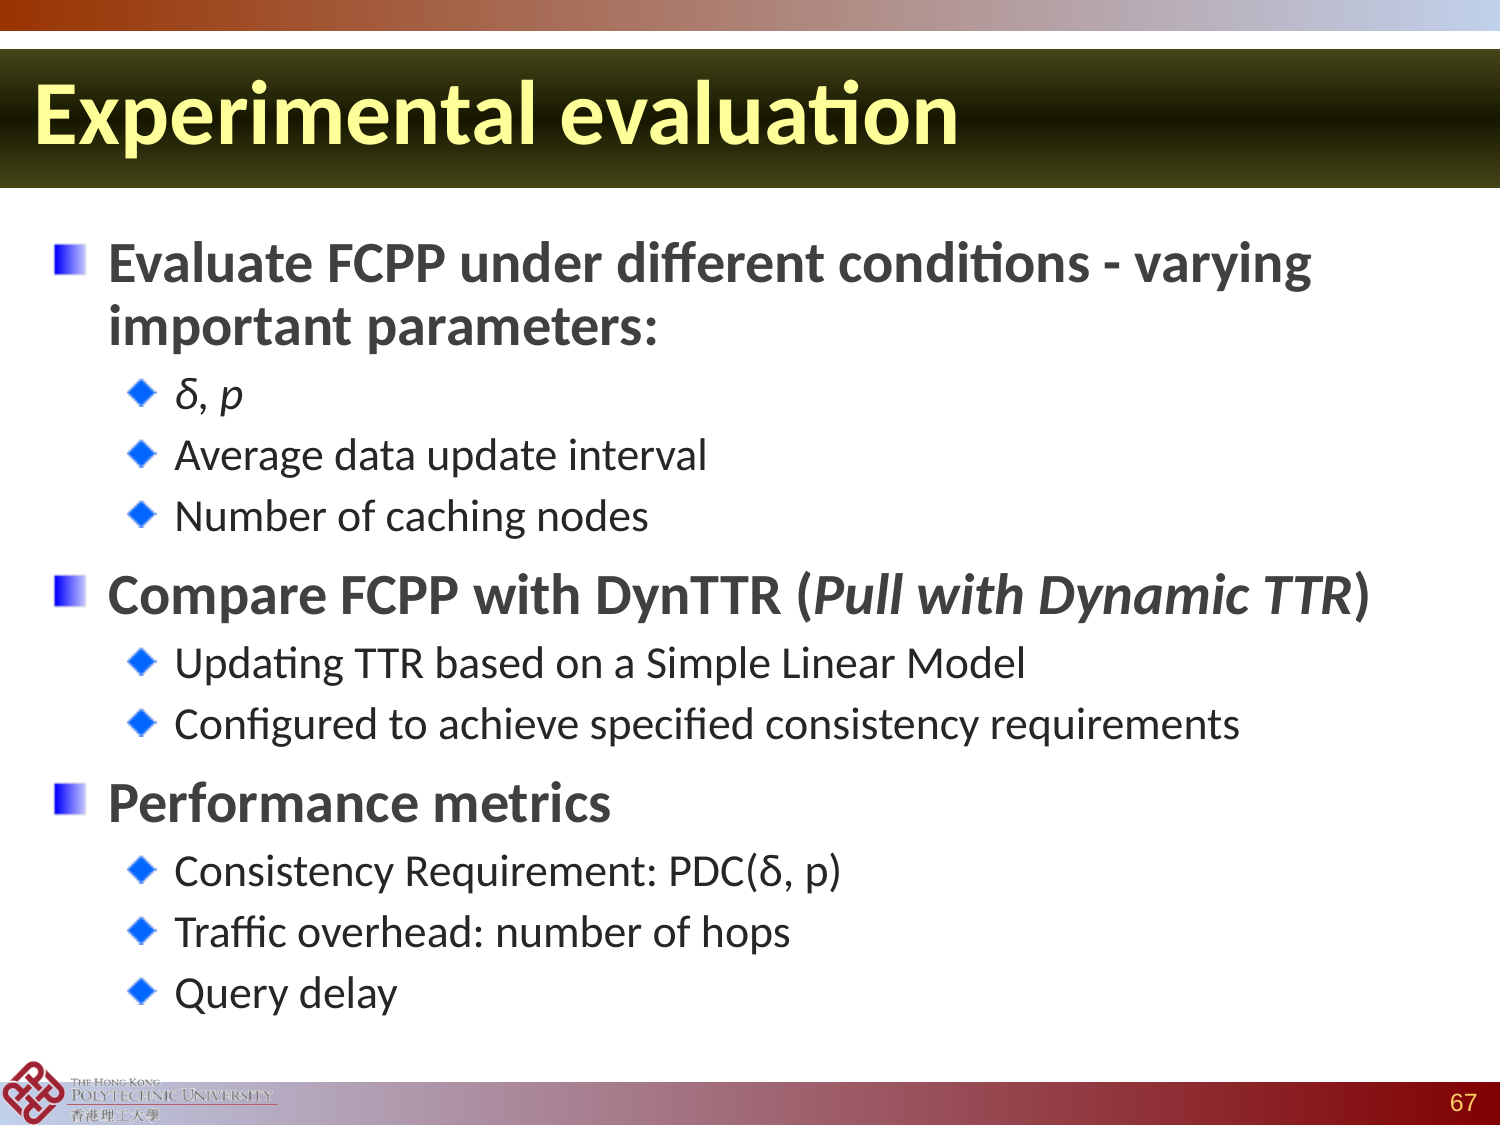

Experimental evaluation
Evaluate FCPP under different conditions - varying important parameters:
δ, p
Average data update interval
Number of caching nodes
Compare FCPP with DynTTR (Pull with Dynamic TTR)
Updating TTR based on a Simple Linear Model
Configured to achieve specified consistency requirements
Performance metrics
Consistency Requirement: PDC(δ, p)
Traffic overhead: number of hops
Query delay